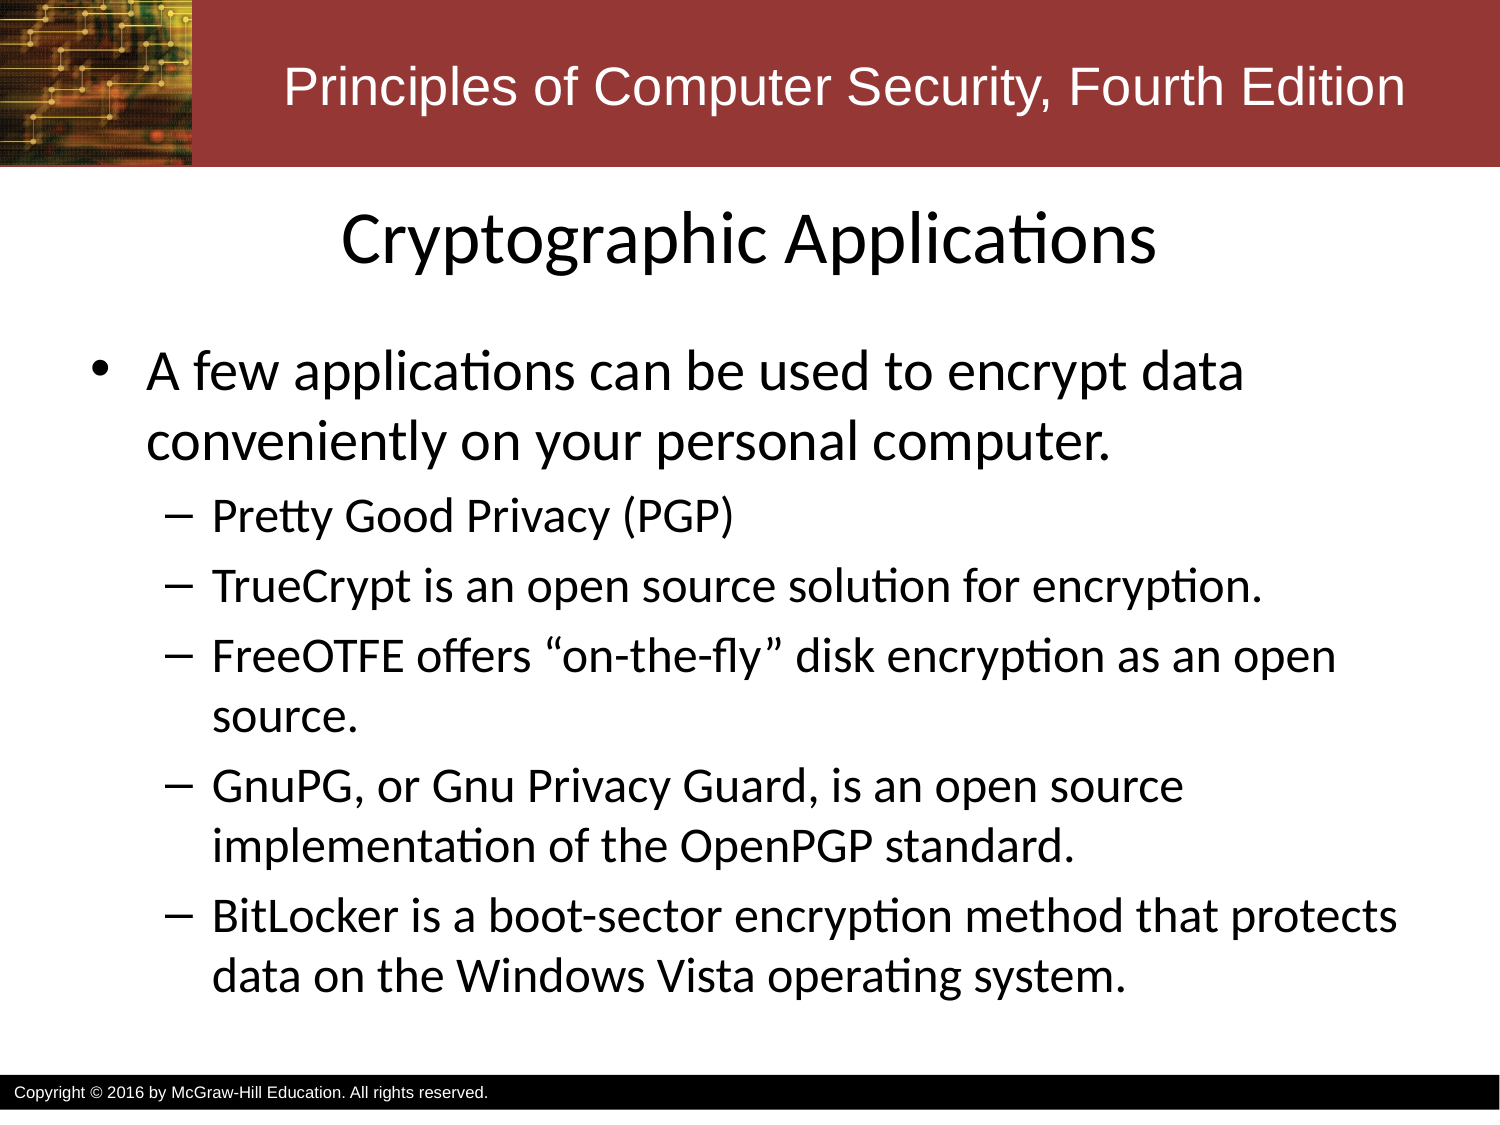

# Cryptographic Applications
A few applications can be used to encrypt data conveniently on your personal computer.
Pretty Good Privacy (PGP)
TrueCrypt is an open source solution for encryption.
FreeOTFE offers “on-the-fly” disk encryption as an open source.
GnuPG, or Gnu Privacy Guard, is an open source implementation of the OpenPGP standard.
BitLocker is a boot-sector encryption method that protects data on the Windows Vista operating system.